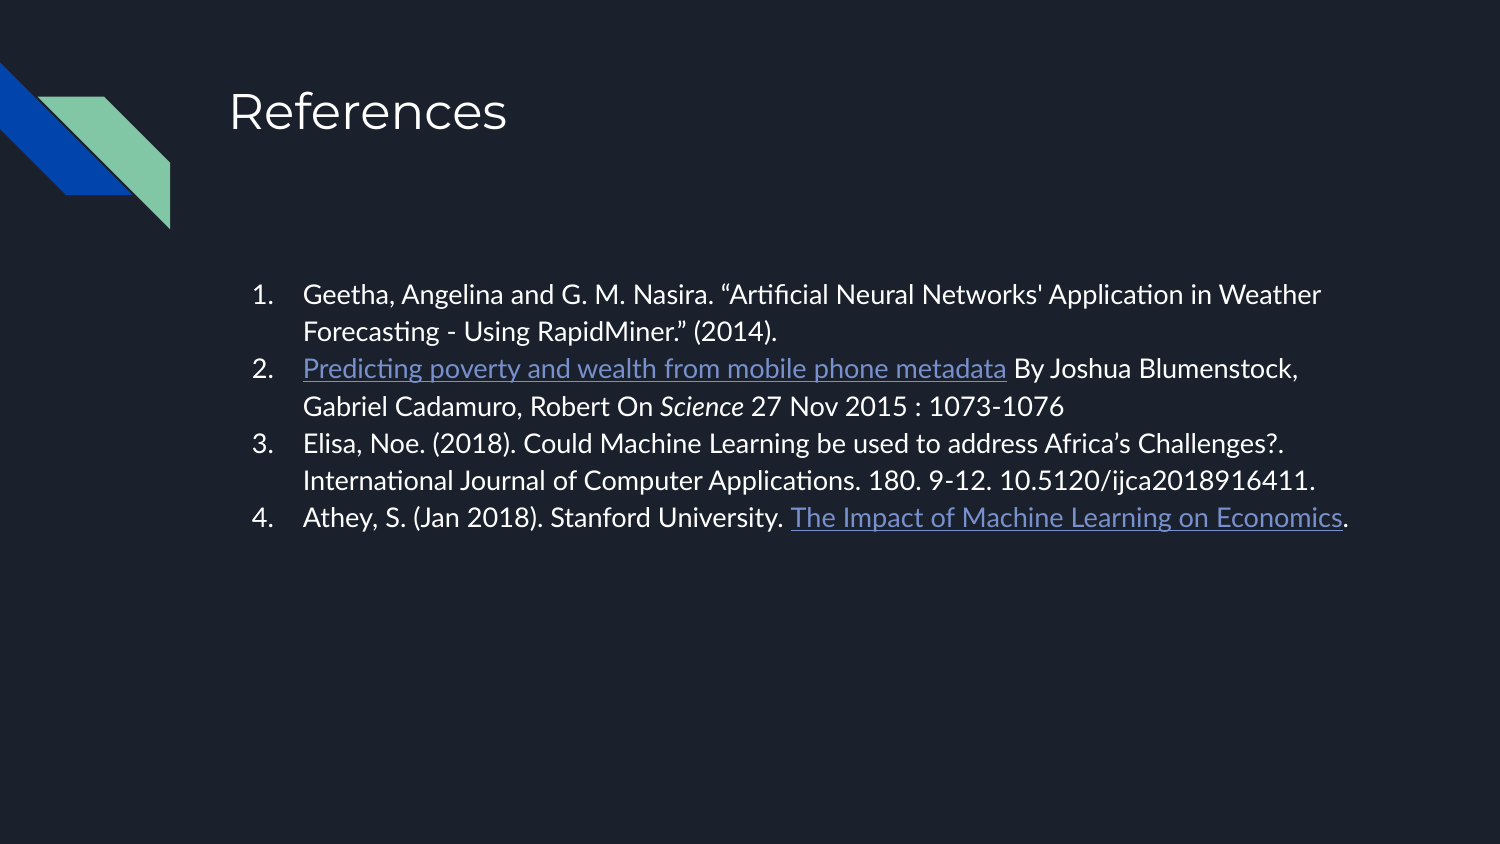

# References
Geetha, Angelina and G. M. Nasira. “Artificial Neural Networks' Application in Weather Forecasting - Using RapidMiner.” (2014).
Predicting poverty and wealth from mobile phone metadata By Joshua Blumenstock, Gabriel Cadamuro, Robert On Science 27 Nov 2015 : 1073-1076
Elisa, Noe. (2018). Could Machine Learning be used to address Africa’s Challenges?. International Journal of Computer Applications. 180. 9-12. 10.5120/ijca2018916411.
Athey, S. (Jan 2018). Stanford University. The Impact of Machine Learning on Economics.